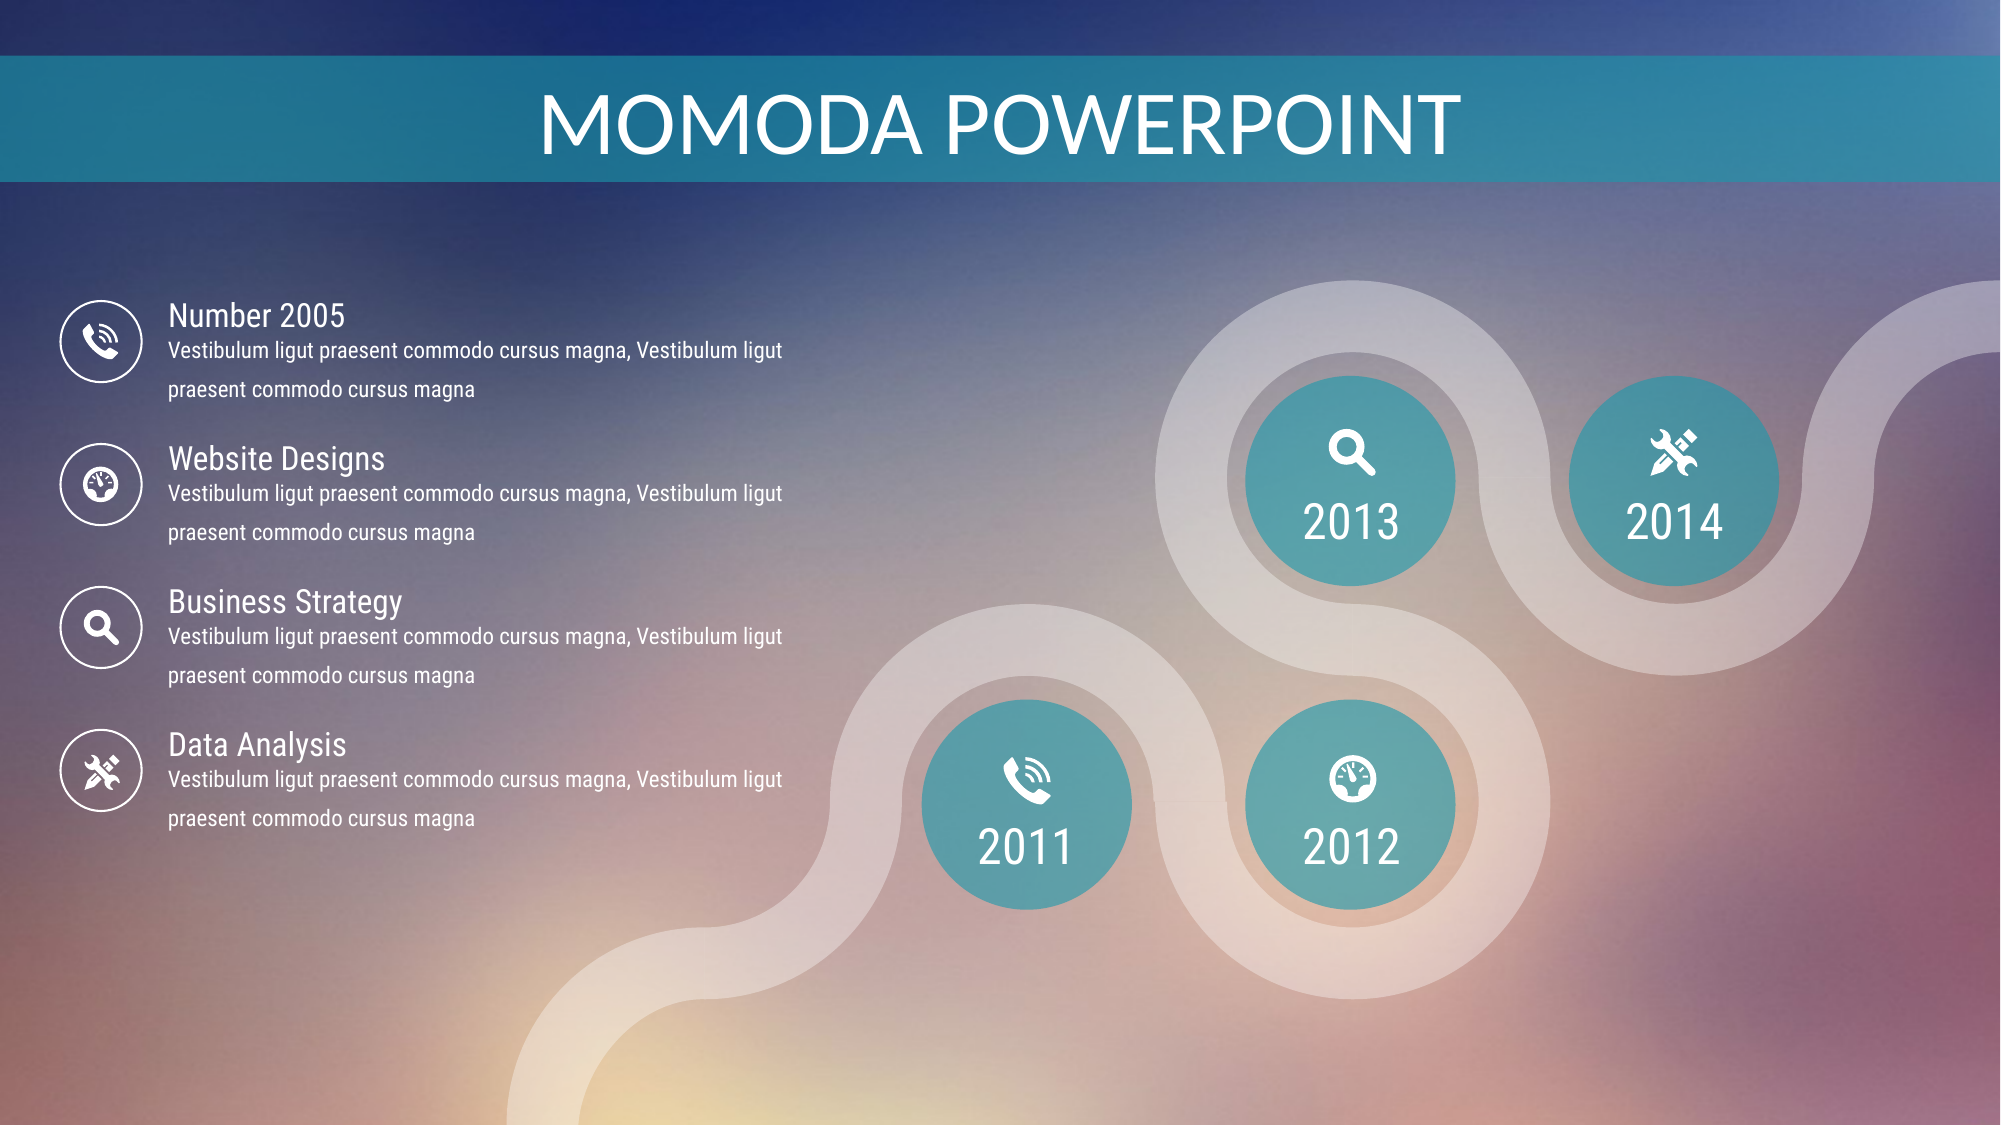

MOMODA POWERPOINT

Number 2005
Vestibulum ligut praesent commodo cursus magna, Vestibulum ligut praesent commodo cursus magna

Website Designs
Vestibulum ligut praesent commodo cursus magna, Vestibulum ligut praesent commodo cursus magna

2013
2014
Business Strategy
Vestibulum ligut praesent commodo cursus magna, Vestibulum ligut praesent commodo cursus magna

Data Analysis
Vestibulum ligut praesent commodo cursus magna, Vestibulum ligut praesent commodo cursus magna

2011
2012